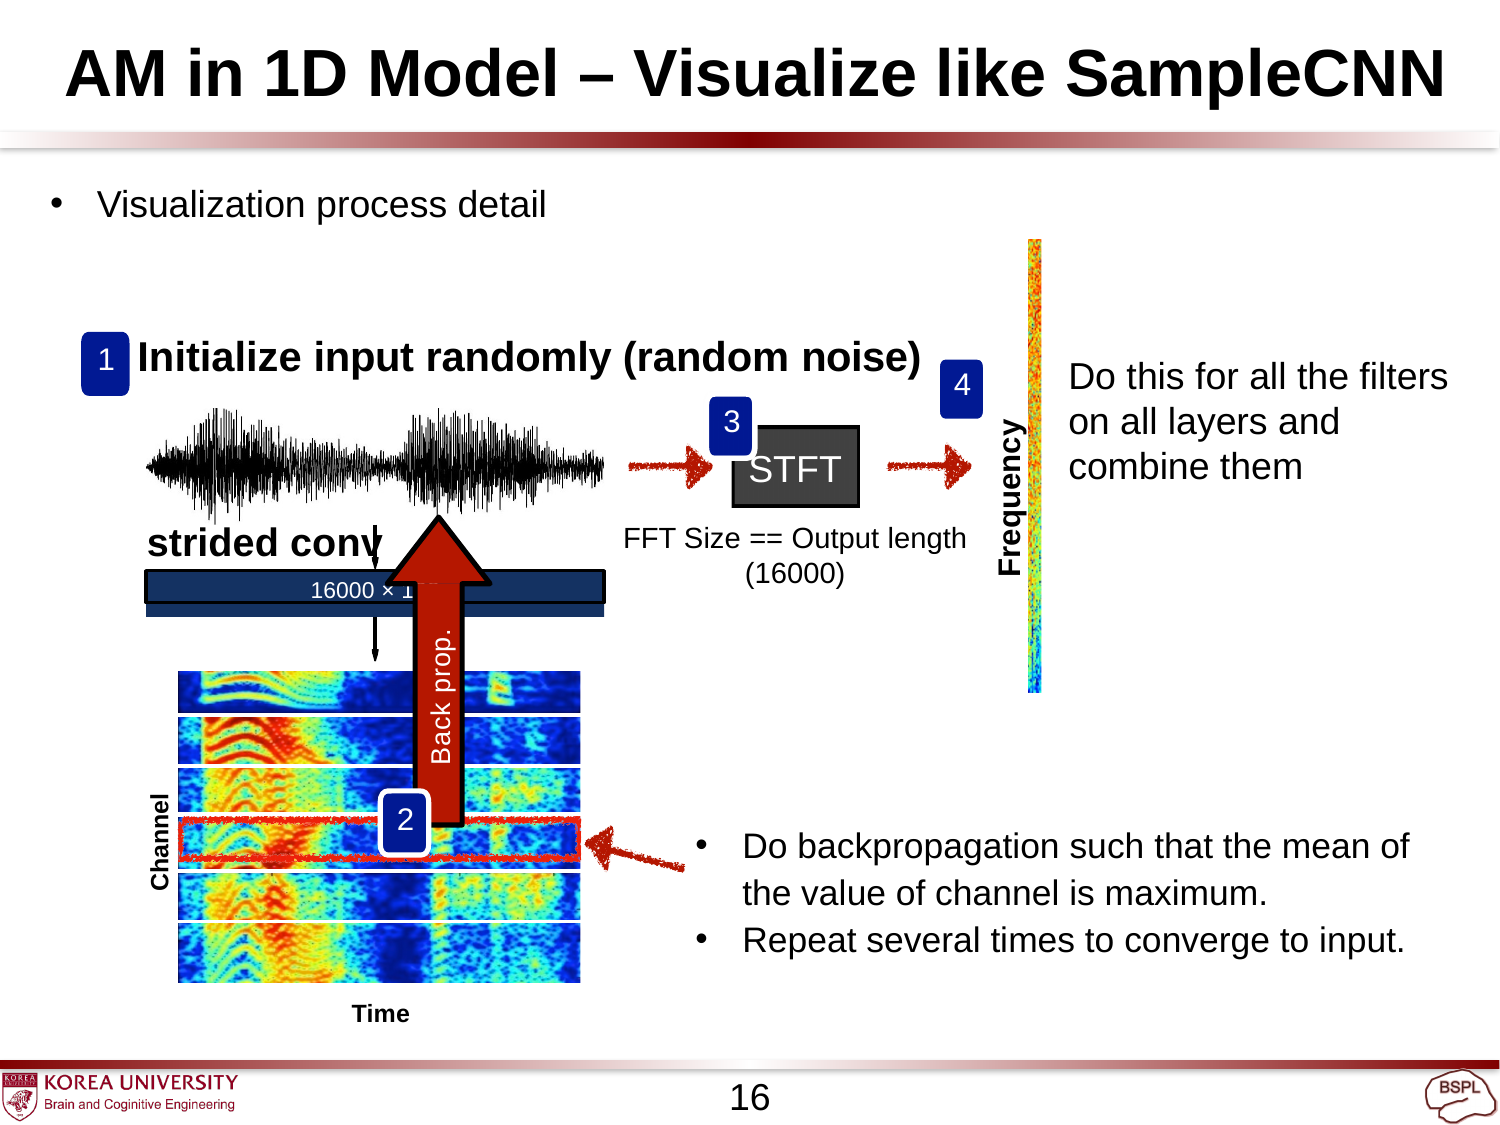

AM in 1D Model – Visualize like SampleCNN
Visualization process detail

Initialize input randomly (random noise)
3
STFT

1
Do this for all the filters on all layers and combine them

4
Frequency

3

STFT

FFT Size == Output length
(16000)
strided conv

16000 × 128

Back prop.

Channel

2

Do backpropagation such that the mean of
the value of channel is maximum.
Repeat several times to converge to input.

Time
16